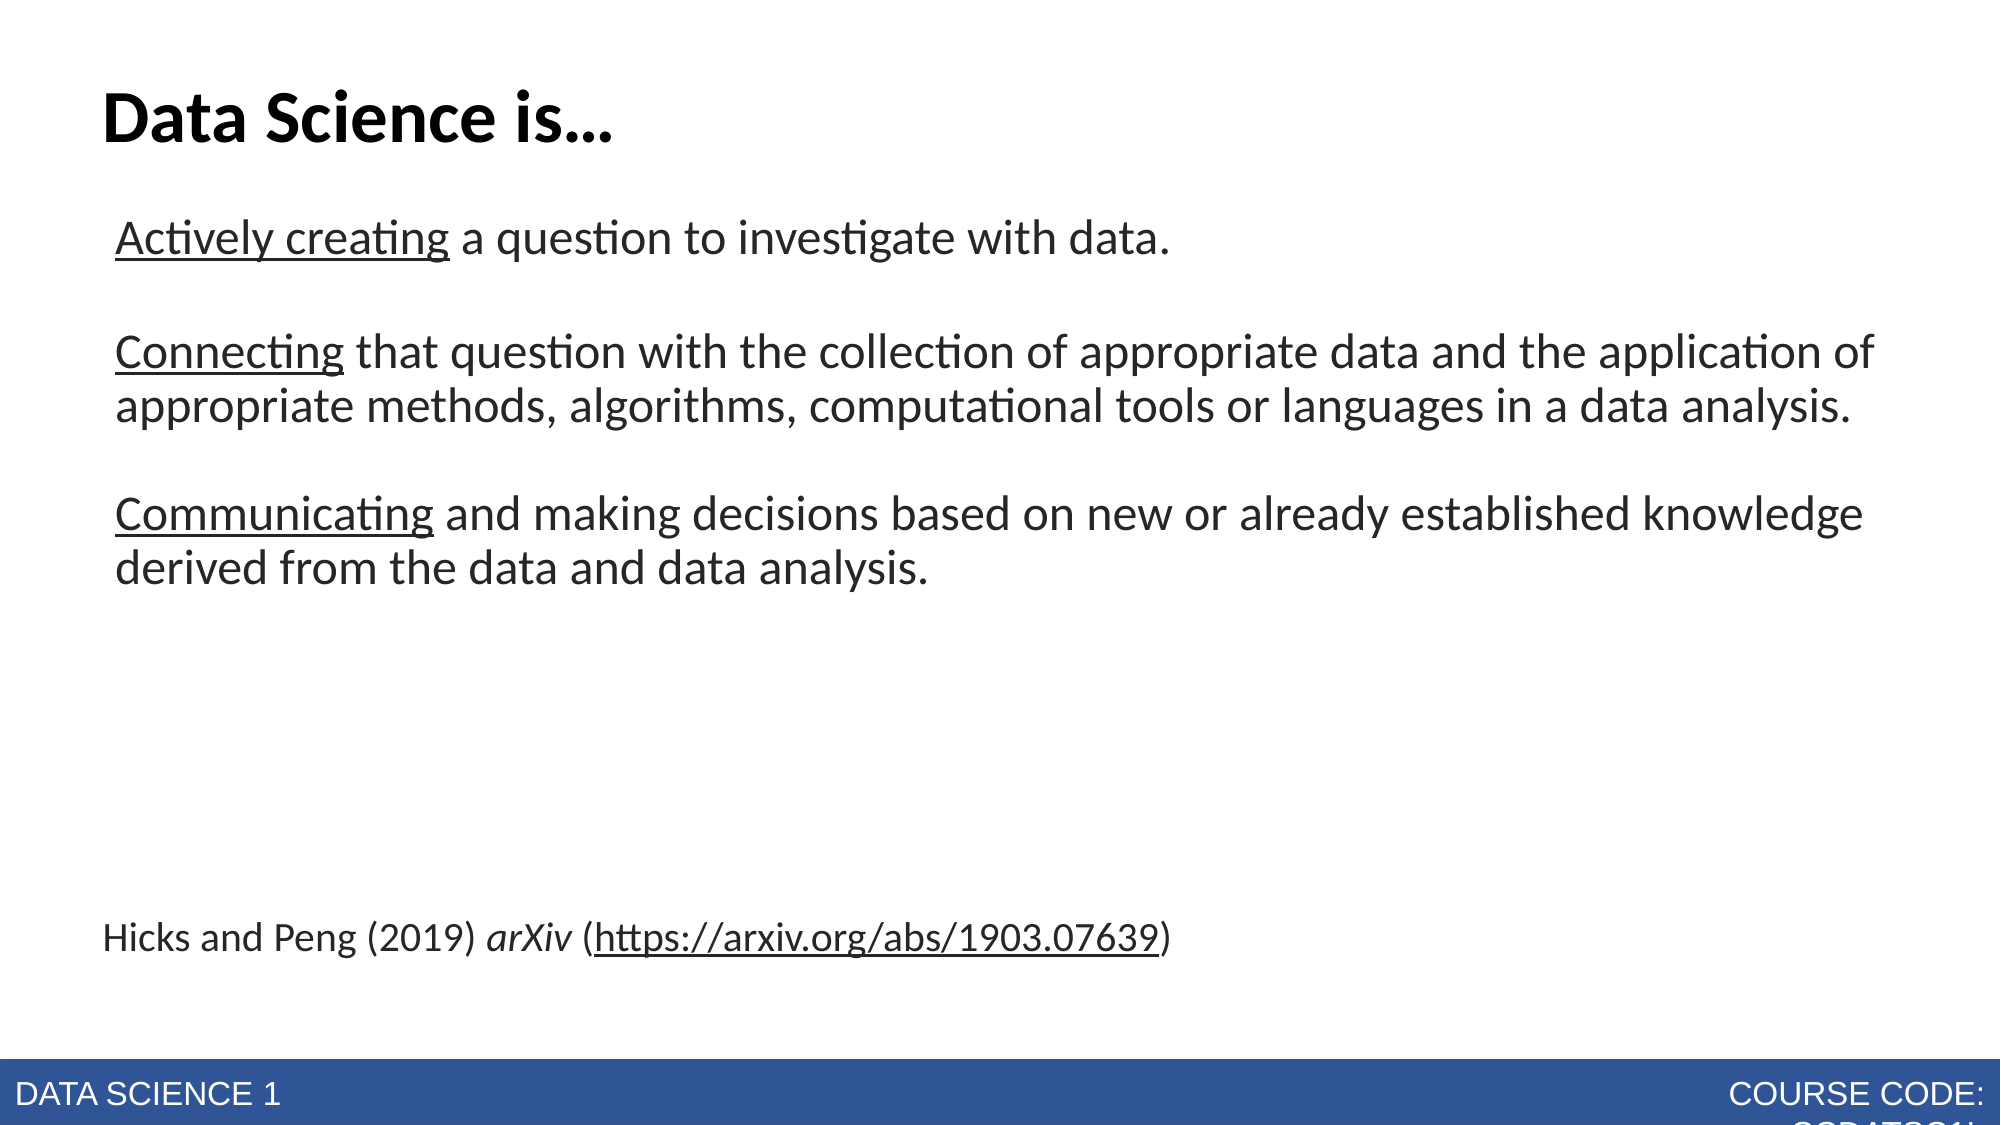

# Data Science is…
Actively creating a question to investigate with data.
Connecting that question with the collection of appropriate data and the application of appropriate methods, algorithms, computational tools or languages in a data analysis.
Communicating and making decisions based on new or already established knowledge derived from the data and data analysis.

Hicks and Peng (2019) arXiv (https://arxiv.org/abs/1903.07639)
Introduction to the Science of Data

Joseph Marvin R. Imperial
DATA SCIENCE 1
NU College of Computing and Information Technologies
COURSE CODE: CCDATSC1L